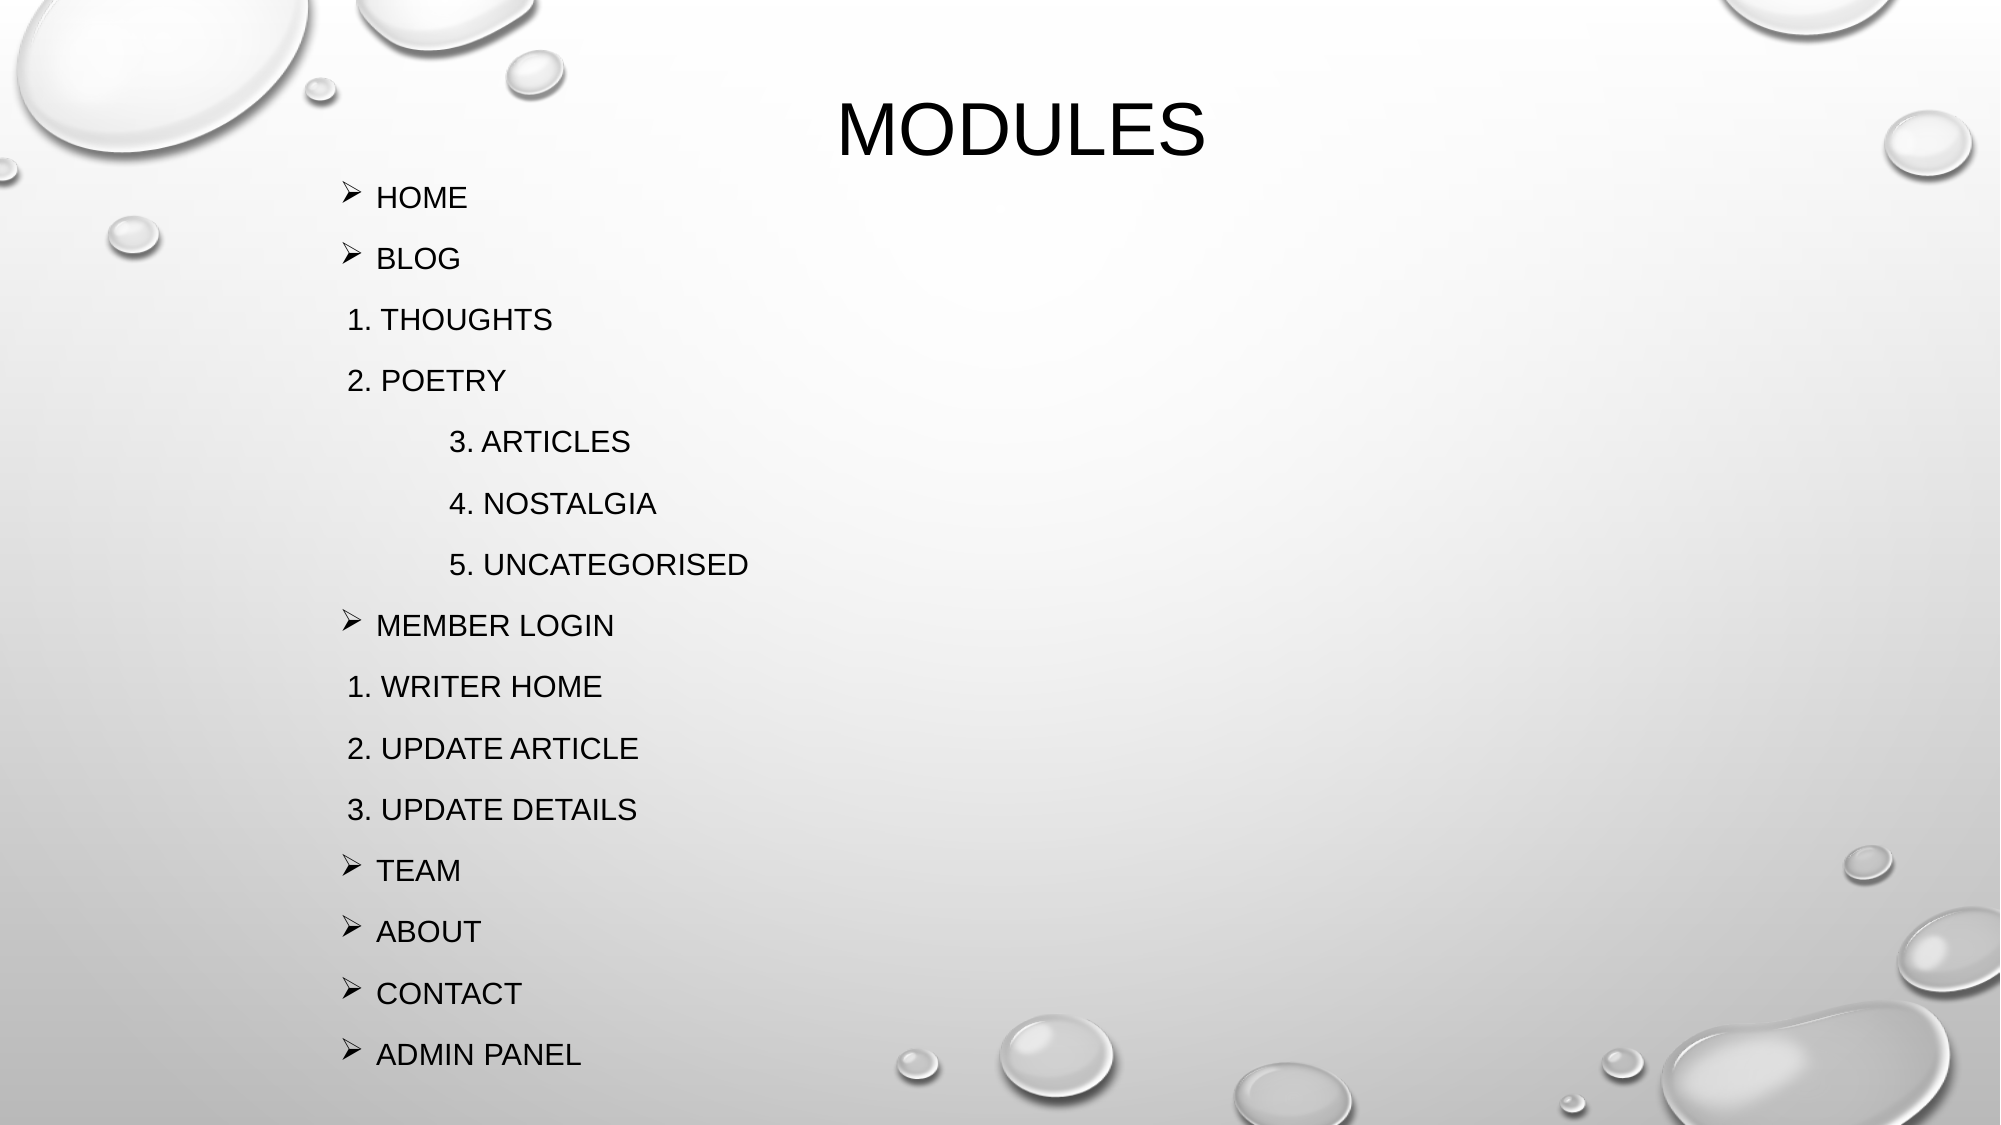

# Modules
HOME
BLOG
	1. THOUGHTS
	2. POETRY
            3. ARTICLES
            4. NOSTALGIA
            5. UNCATEGORISED
MEMBER LOGIN
	1. Writer Home
	2. Update article
	3. Update Details
TEAM
ABOUT
CONTACT
ADMIN PANEL